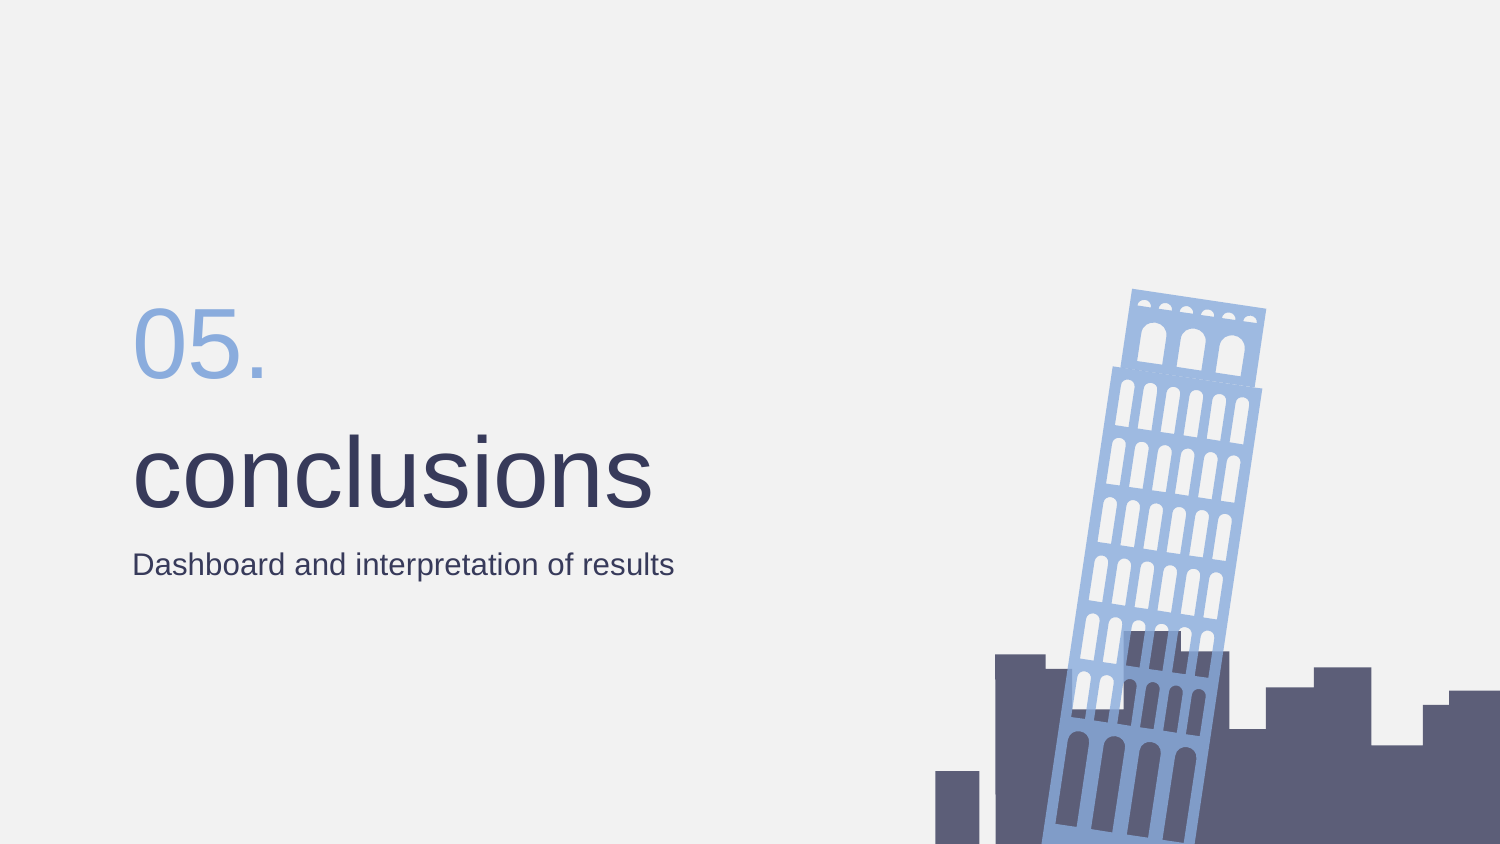

05.
# conclusions
Dashboard and interpretation of results